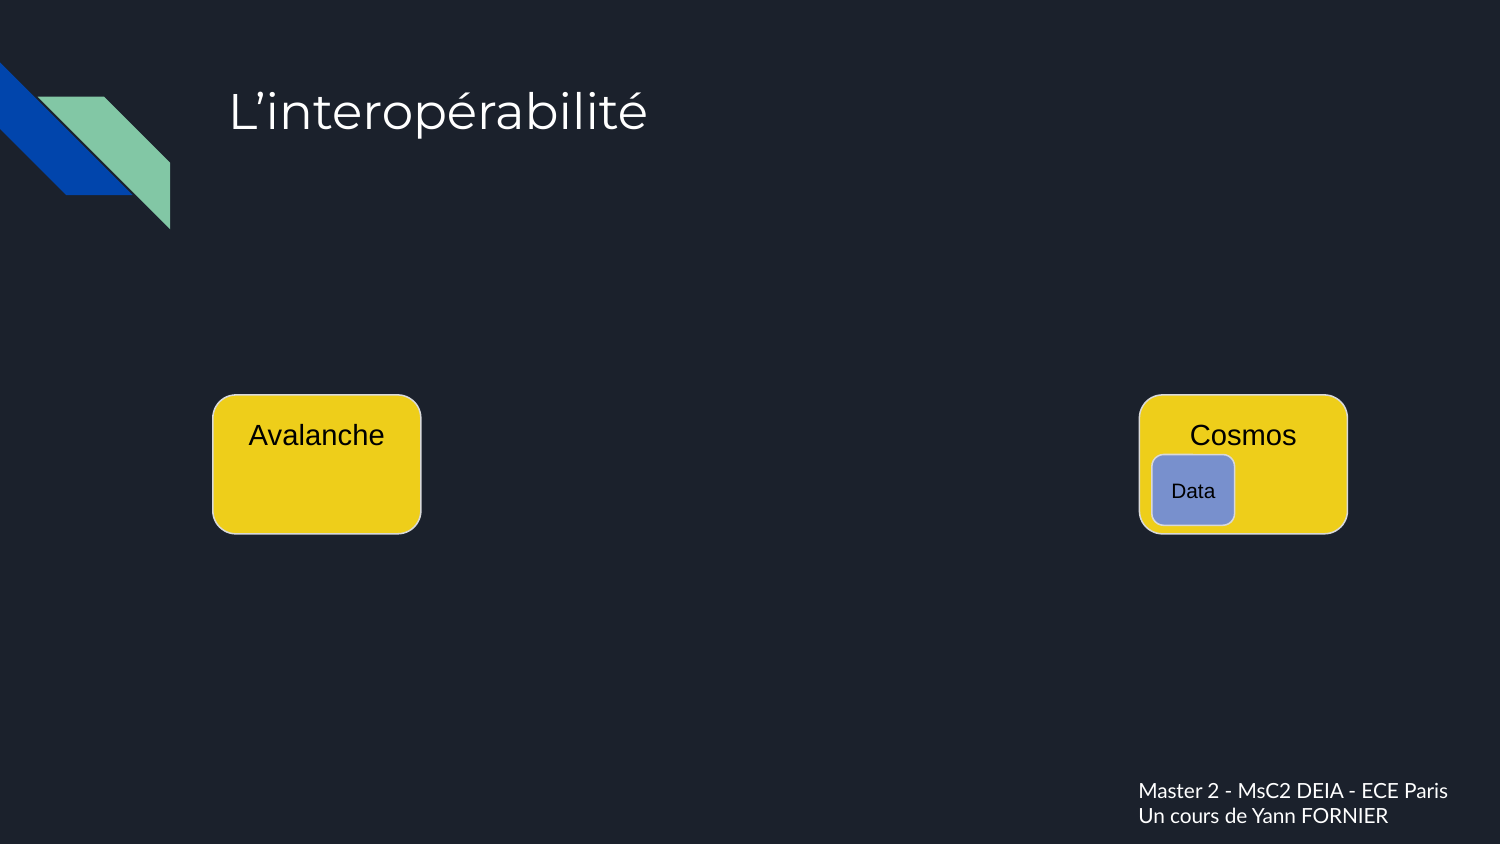

# L’interopérabilité
Avalanche
Cosmos
Data
Master 2 - MsC2 DEIA - ECE Paris
Un cours de Yann FORNIER